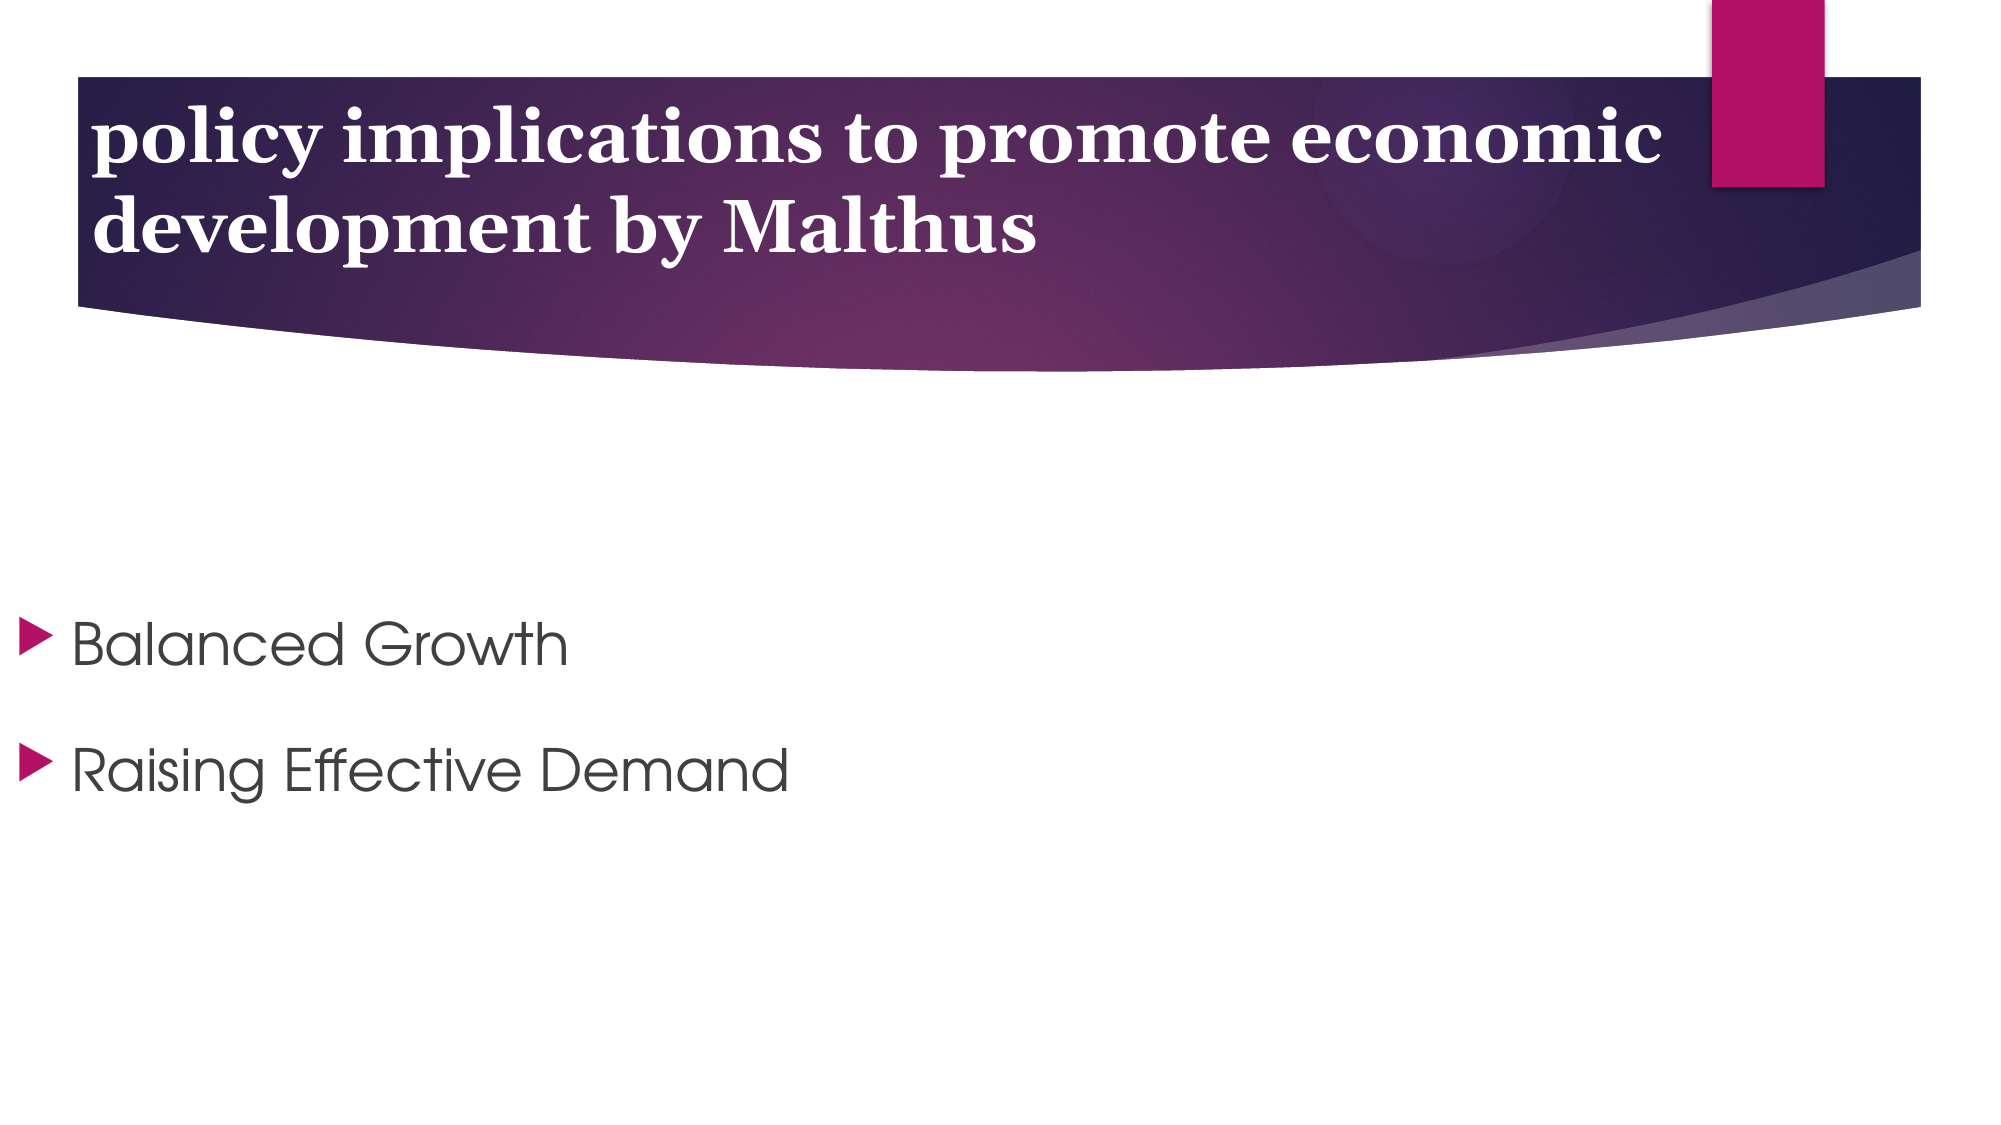

# policy implications to promote economic development by Malthus

Balanced Growth
Raising Effective Demand